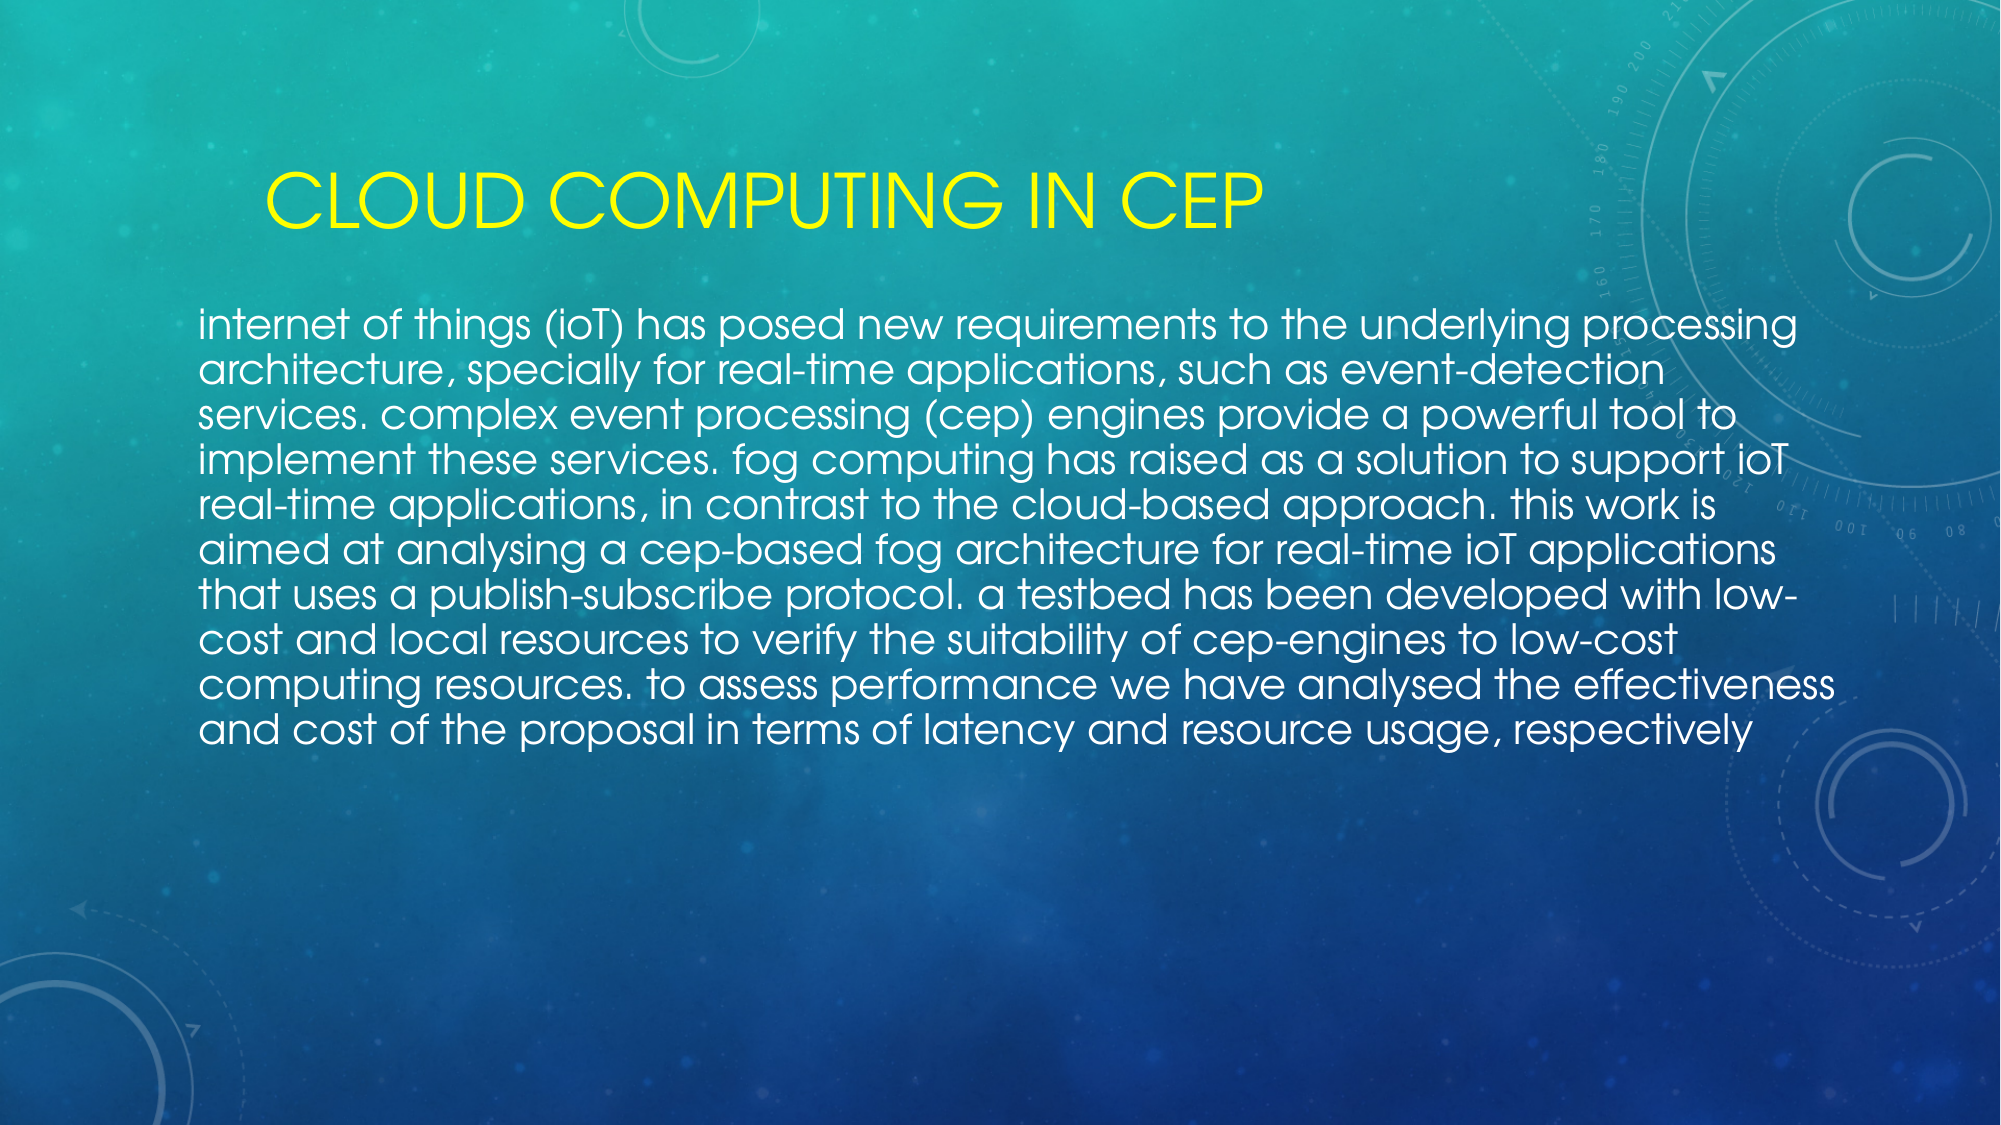

CLOUD COMPUTING IN CEP
internet of things (ioT) has posed new requirements to the underlying processing architecture, specially for real-time applications, such as event-detection services. complex event processing (cep) engines provide a powerful tool to implement these services. fog computing has raised as a solution to support ioT real-time applications, in contrast to the cloud-based approach. this work is aimed at analysing a cep-based fog architecture for real-time ioT applications that uses a publish-subscribe protocol. a testbed has been developed with low-cost and local resources to verify the suitability of cep-engines to low-cost computing resources. to assess performance we have analysed the effectiveness and cost of the proposal in terms of latency and resource usage, respectively